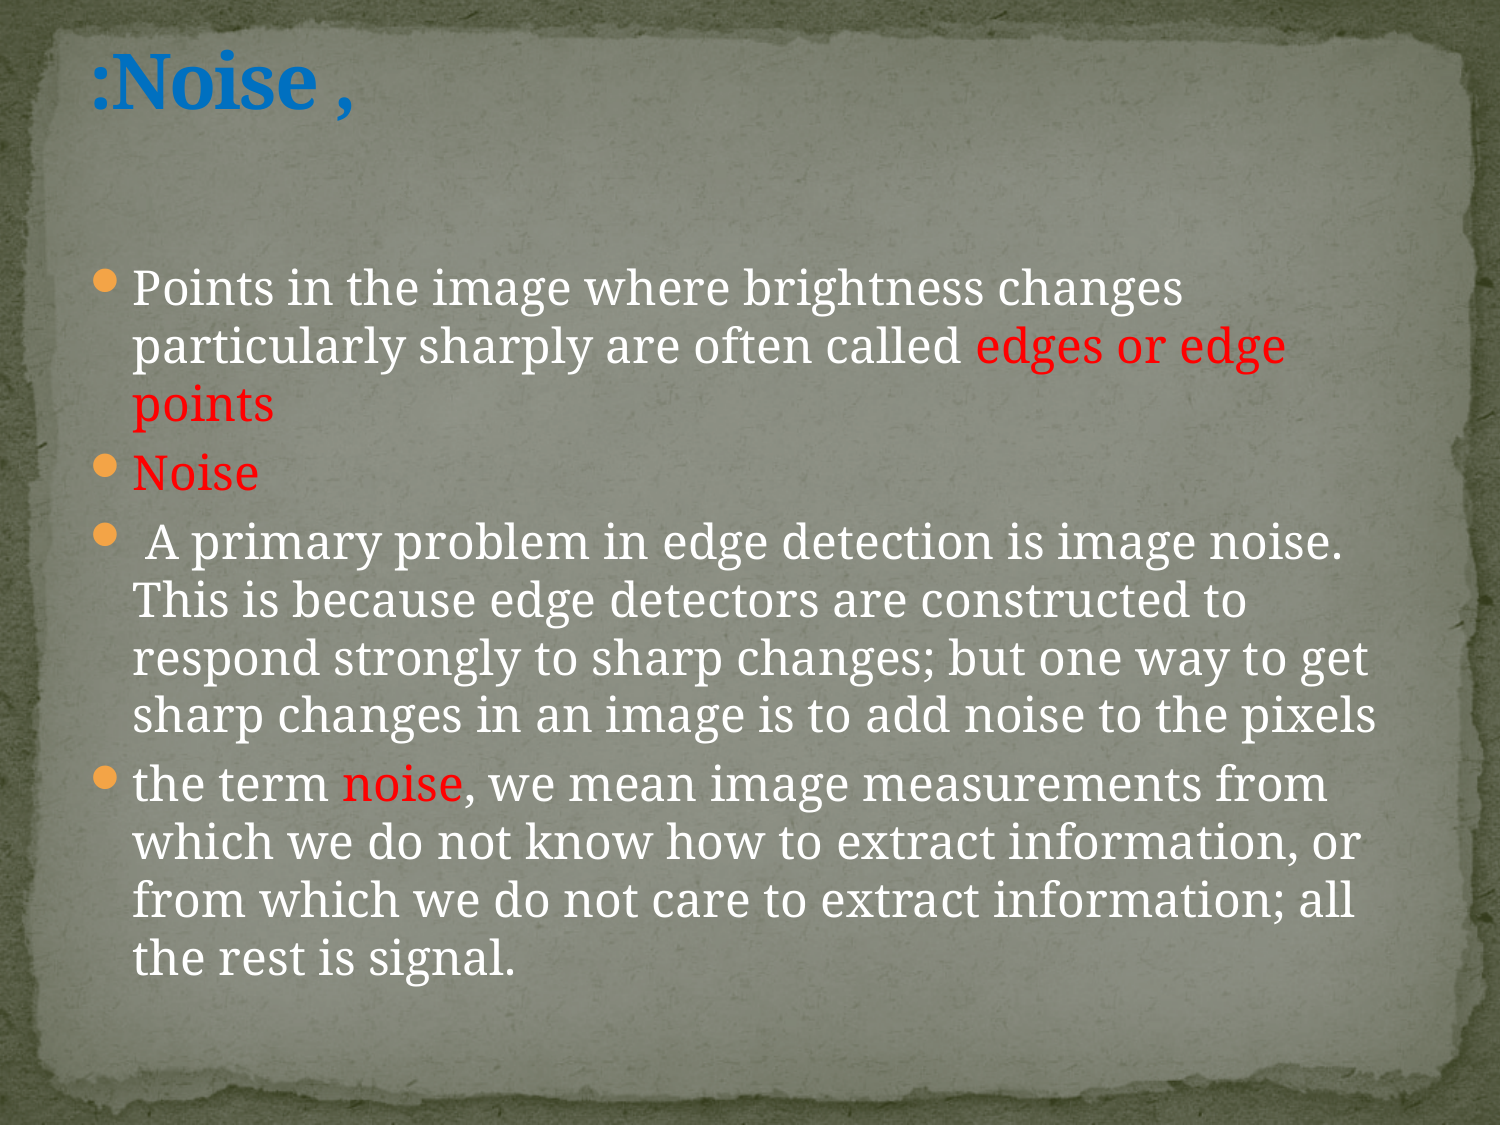

# :Noise ,
Points in the image where brightness changes particularly sharply are often called edges or edge points
Noise
 A primary problem in edge detection is image noise. This is because edge detectors are constructed to respond strongly to sharp changes; but one way to get sharp changes in an image is to add noise to the pixels
the term noise, we mean image measurements from which we do not know how to extract information, or from which we do not care to extract information; all the rest is signal.